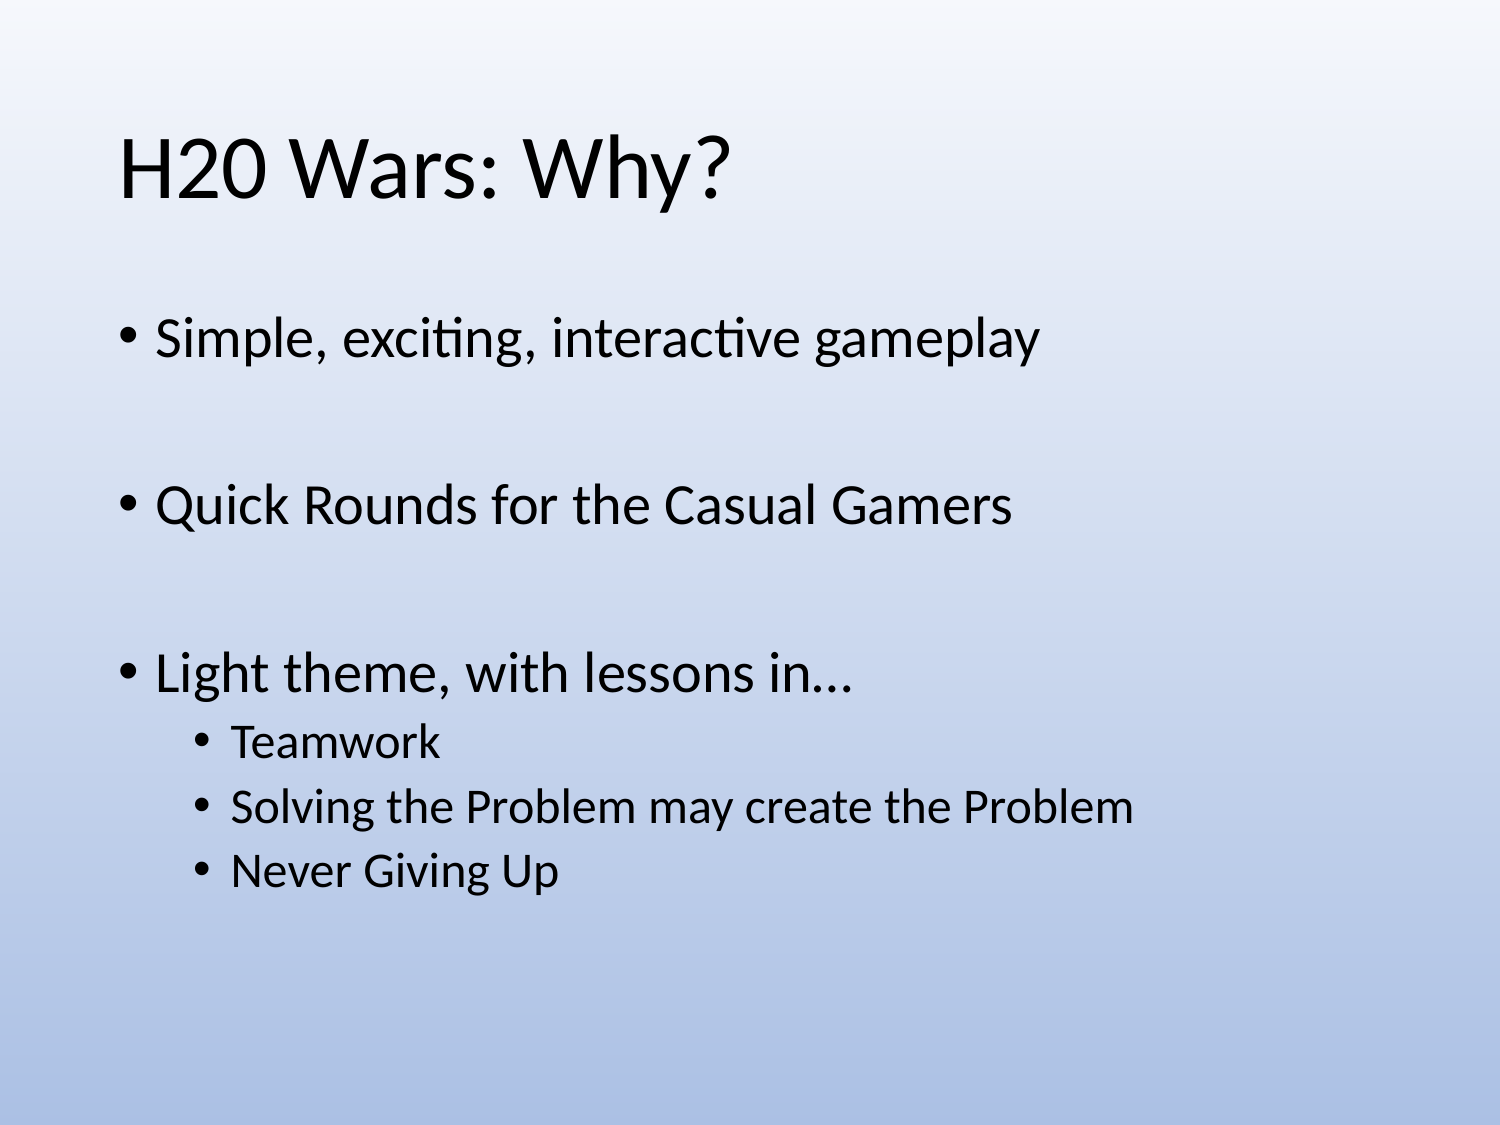

# H20 Wars: Why?
Simple, exciting, interactive gameplay

Quick Rounds for the Casual Gamers

Light theme, with lessons in…
Teamwork
Solving the Problem may create the Problem
Never Giving Up